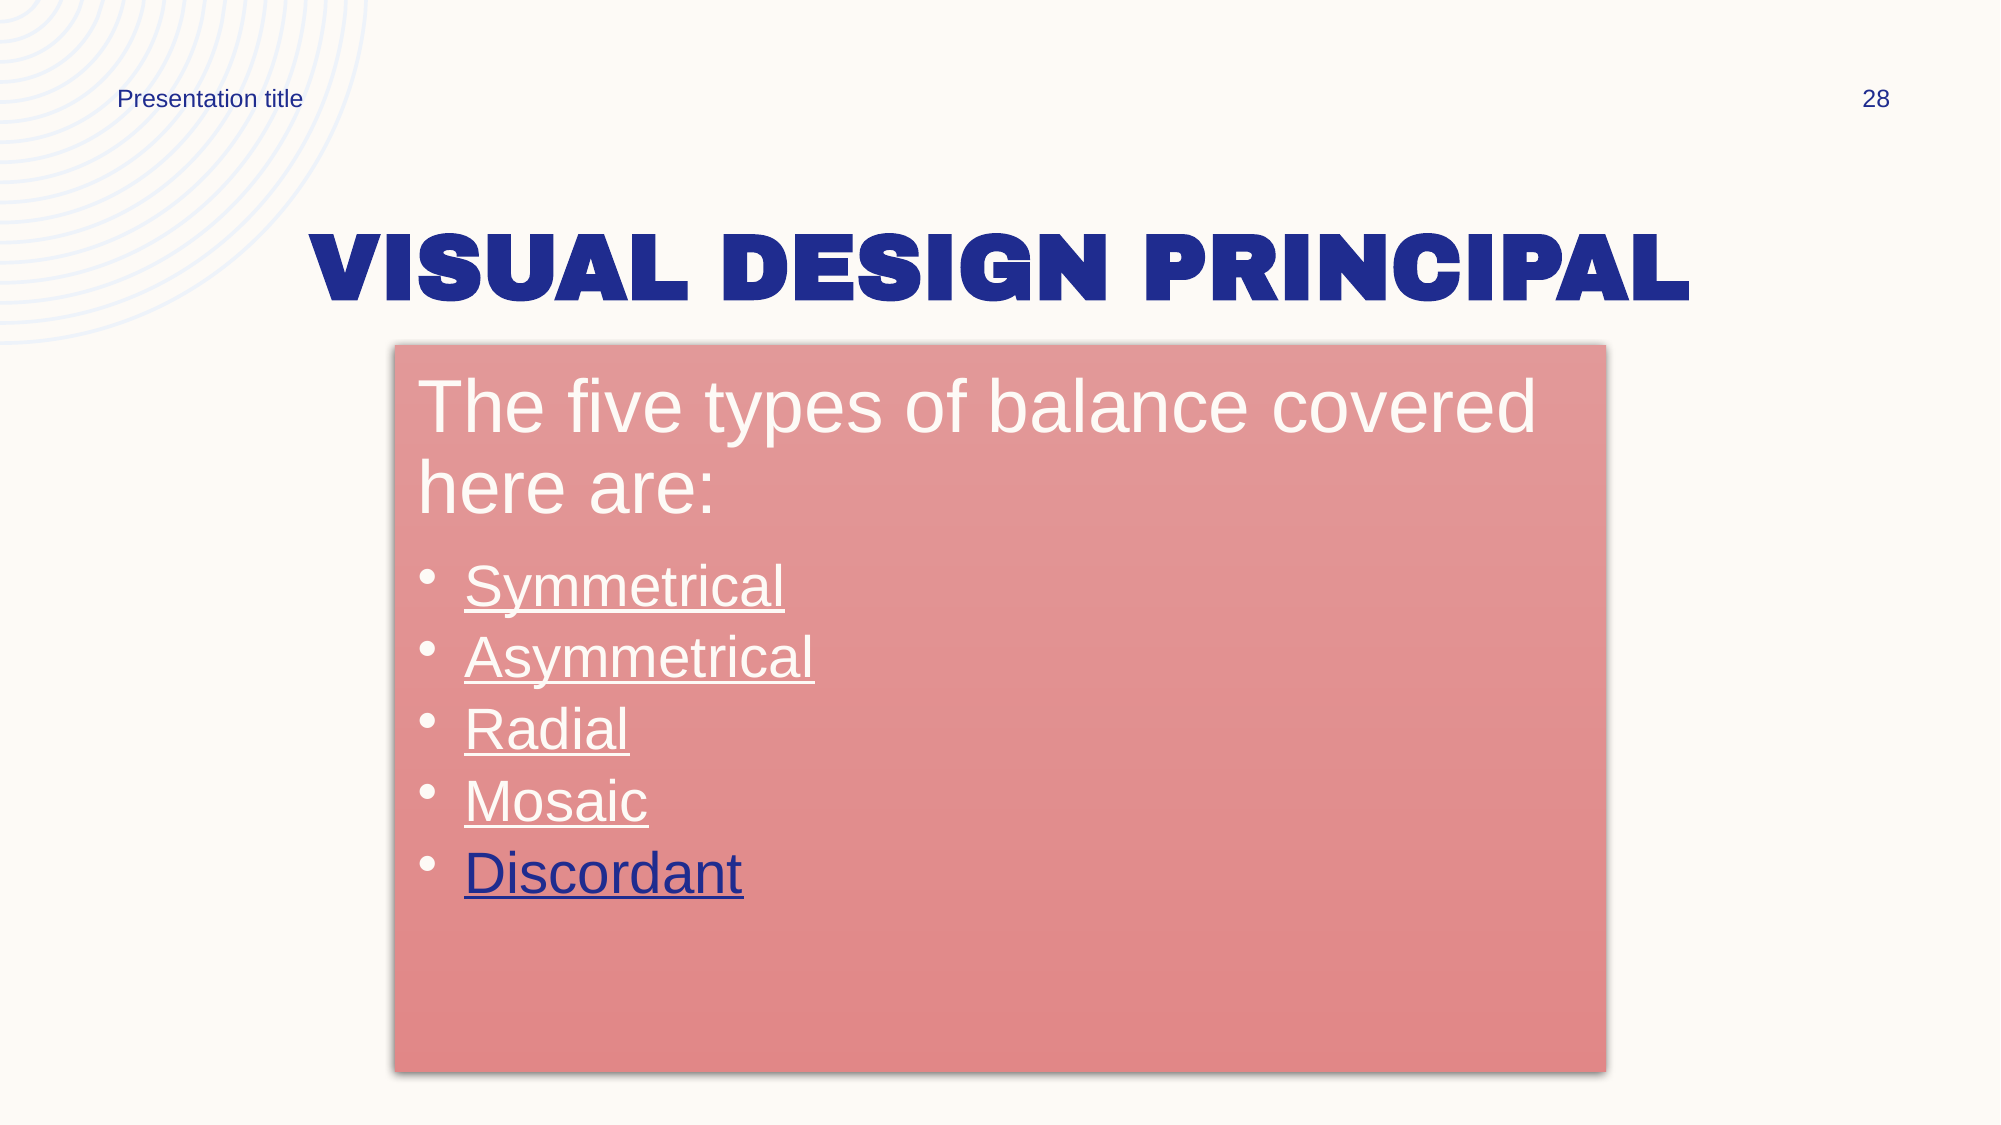

Presentation title
28
# VISUAL DESIGN PRINCIPAL

The five types of balance covered here are:
Symmetrical
Asymmetrical
Radial
Mosaic
Discordant